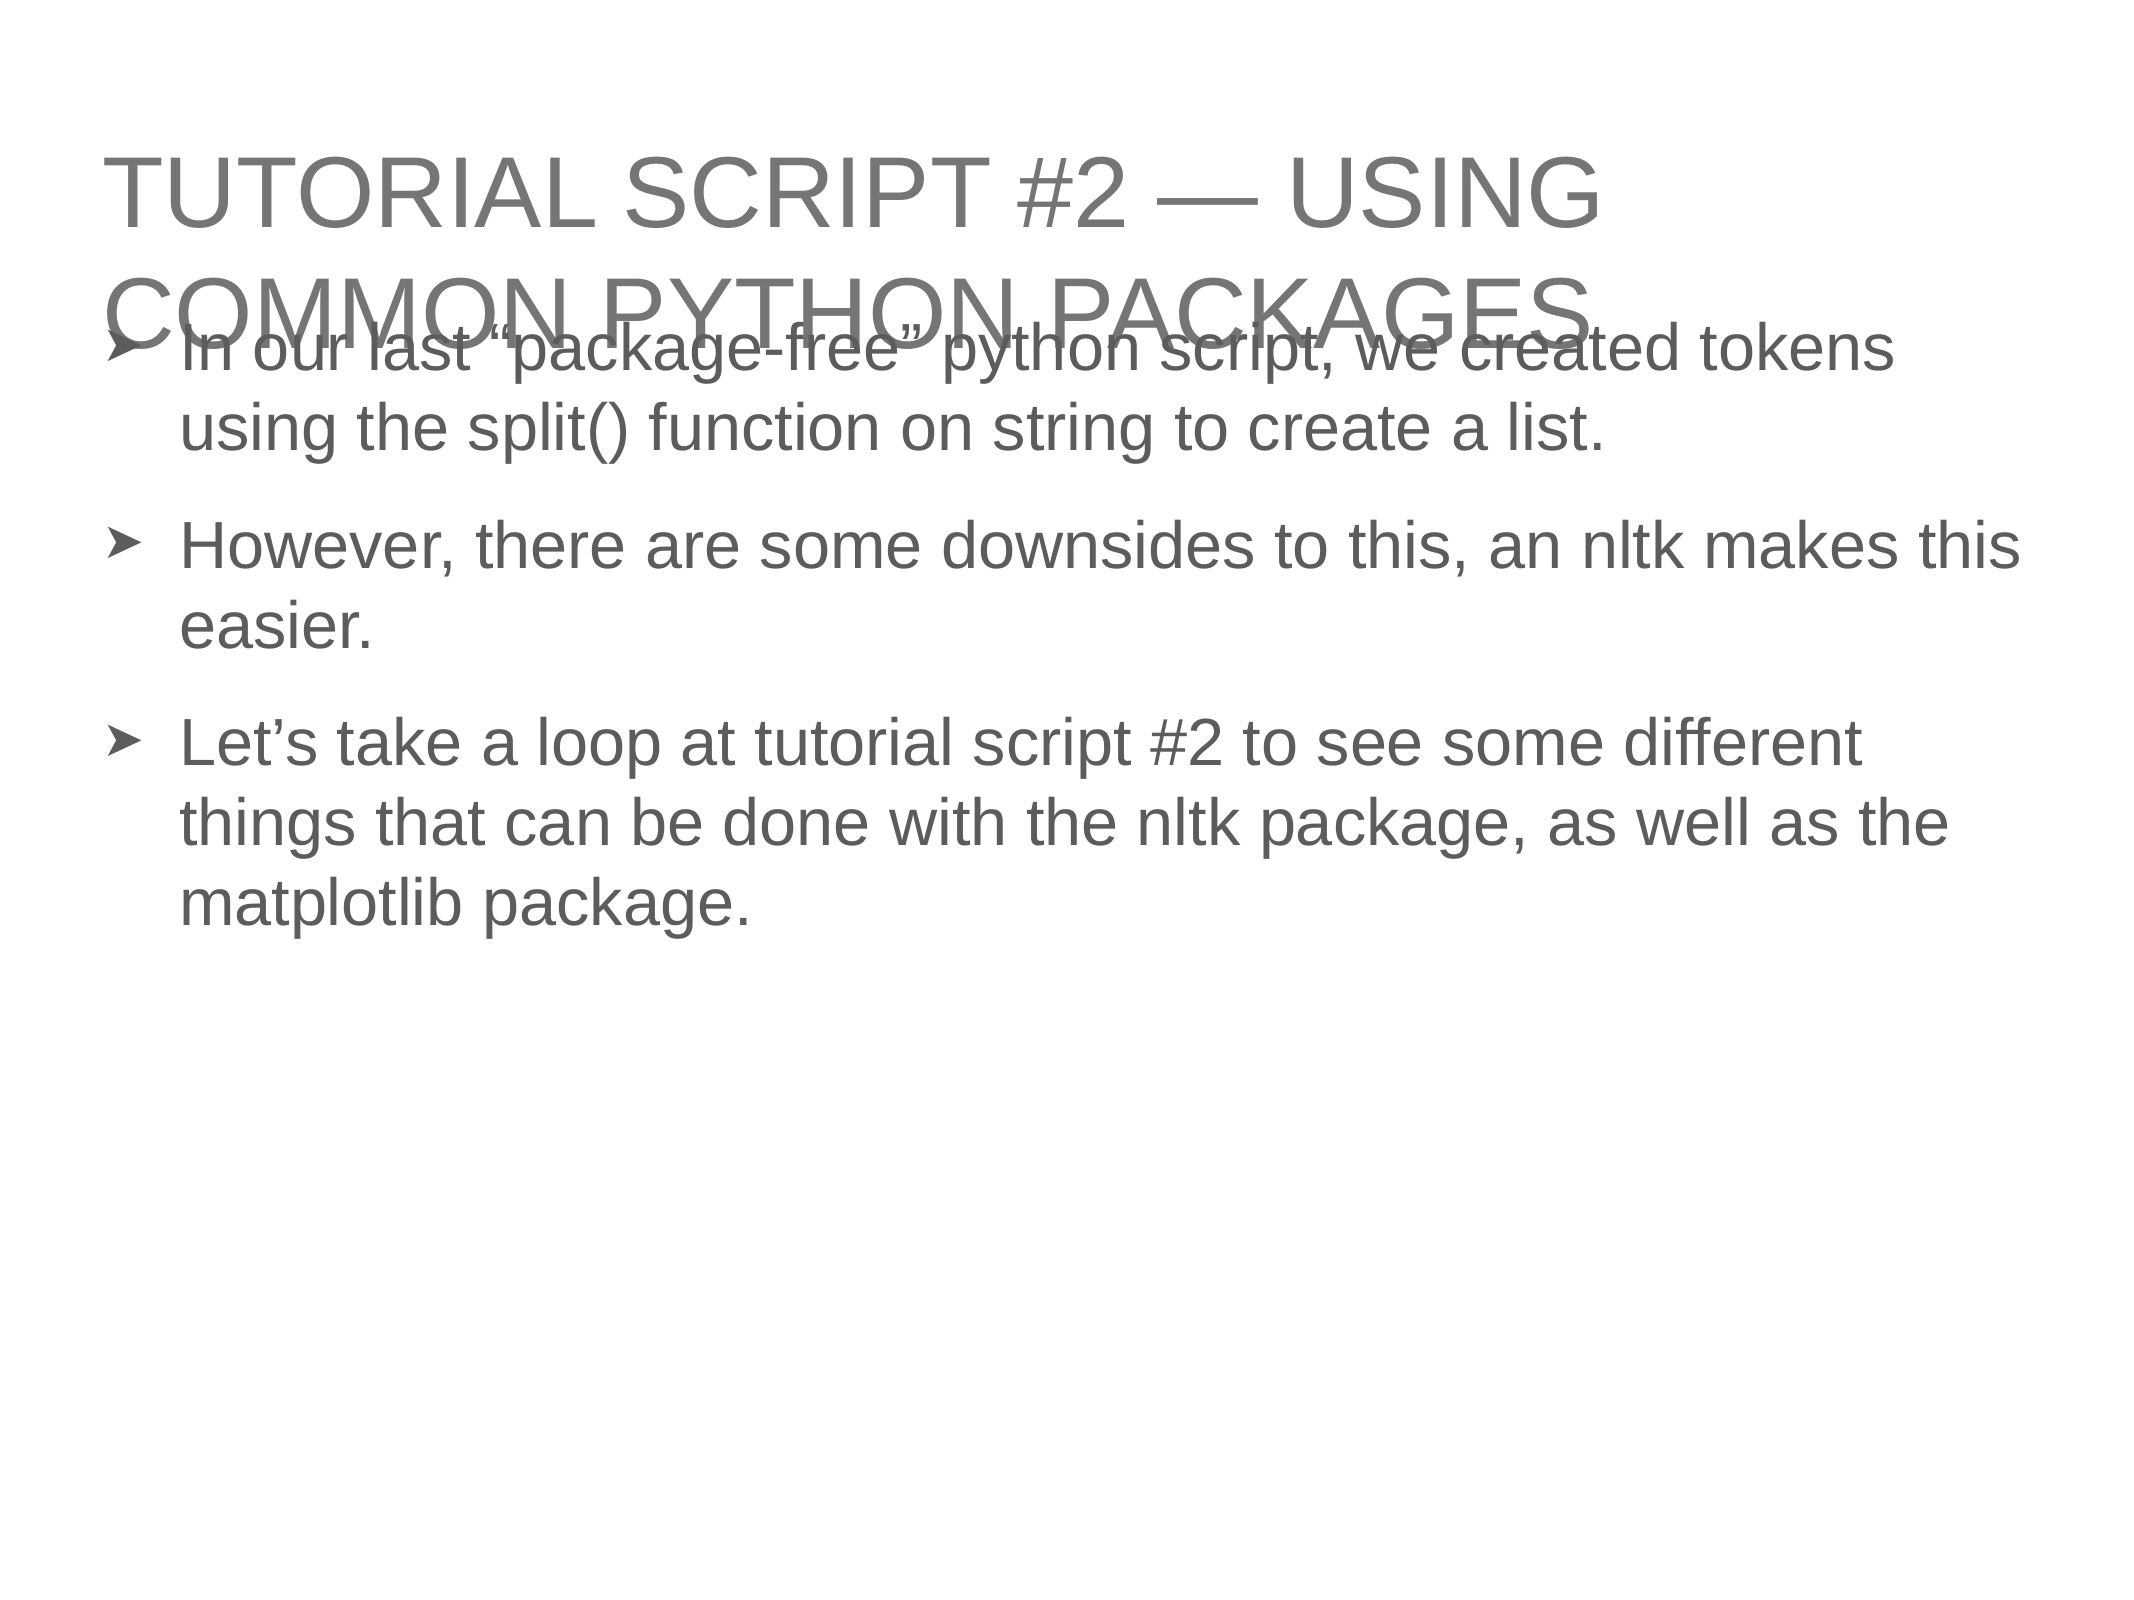

# Tutorial Script #2 — Using Common Python Packages

In our last “package-free” python script, we created tokens using the split() function on string to create a list.
However, there are some downsides to this, an nltk makes this easier.
Let’s take a loop at tutorial script #2 to see some different things that can be done with the nltk package, as well as the matplotlib package.